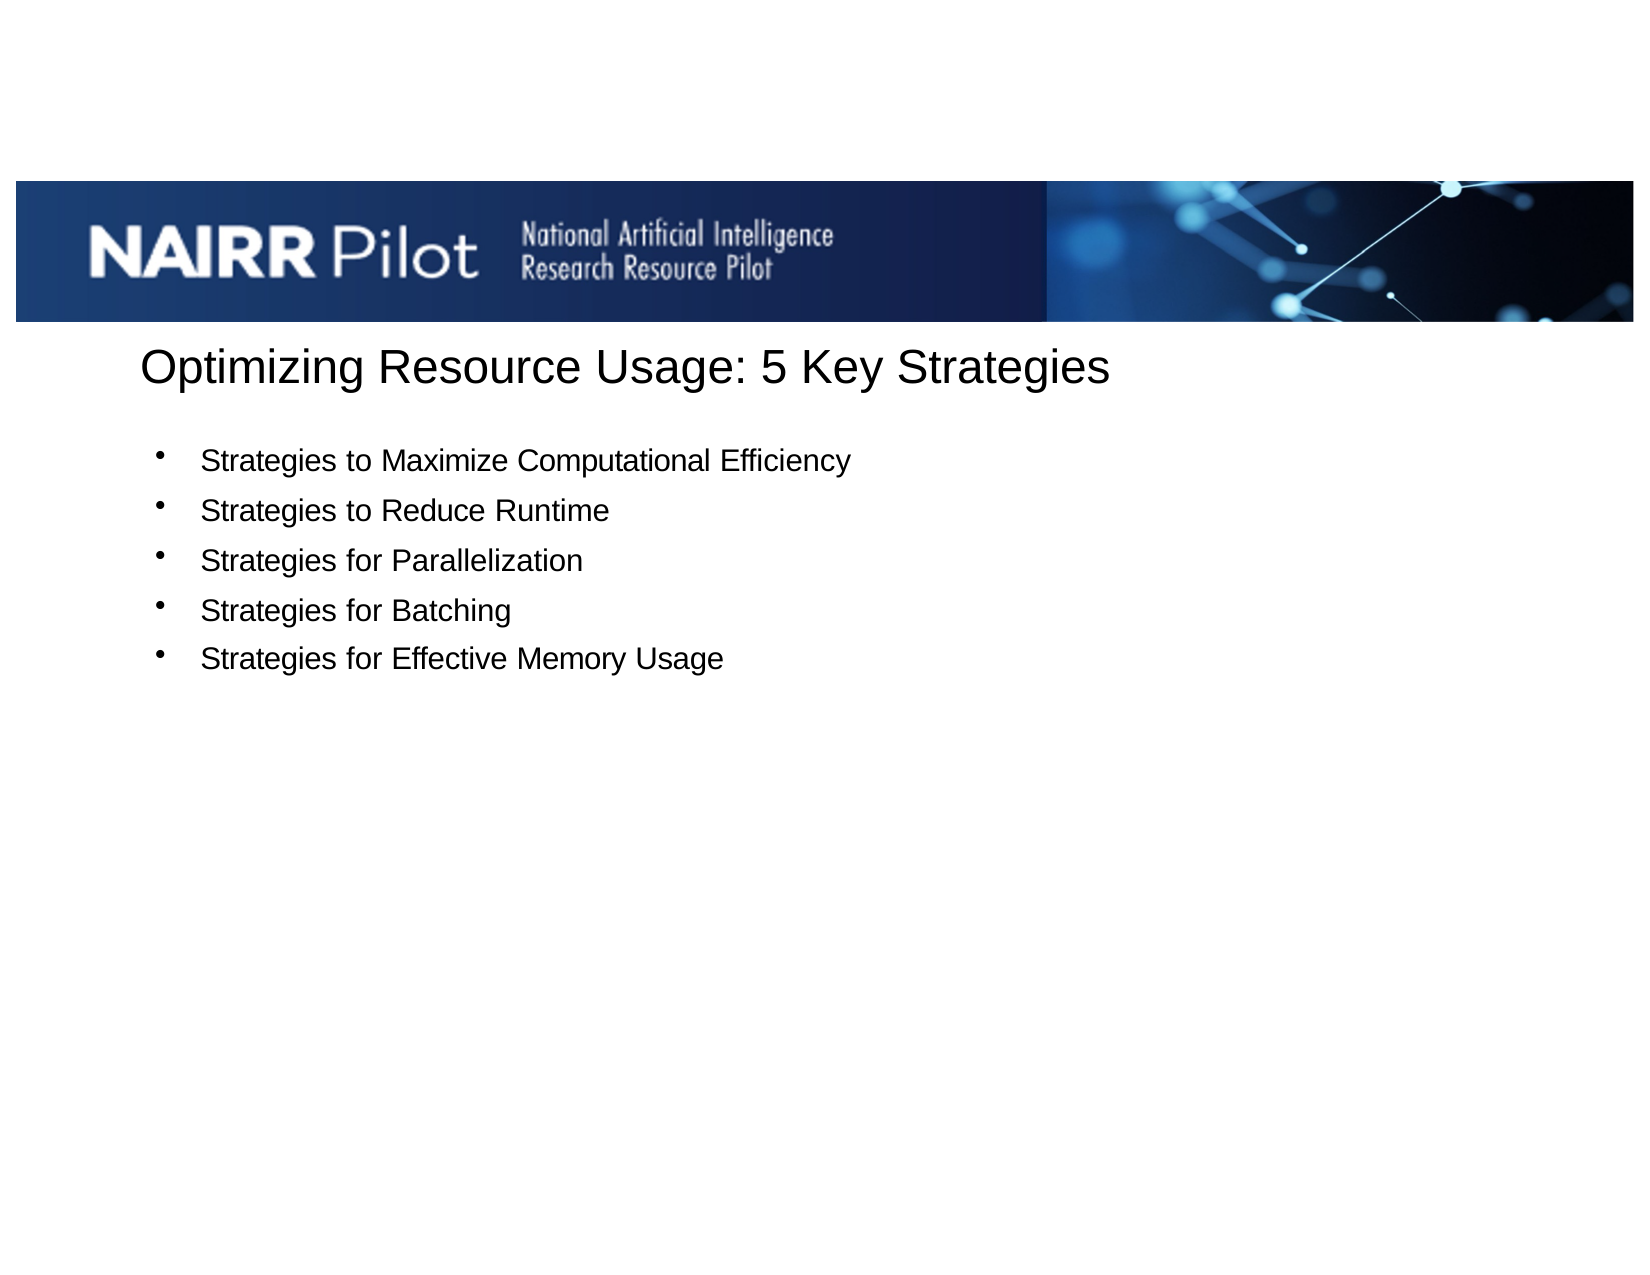

# Optimizing Resource Usage: 5 Key Strategies
Strategies to Maximize Computational Efficiency
Strategies to Reduce Runtime
Strategies for Parallelization
Strategies for Batching
Strategies for Effective Memory Usage